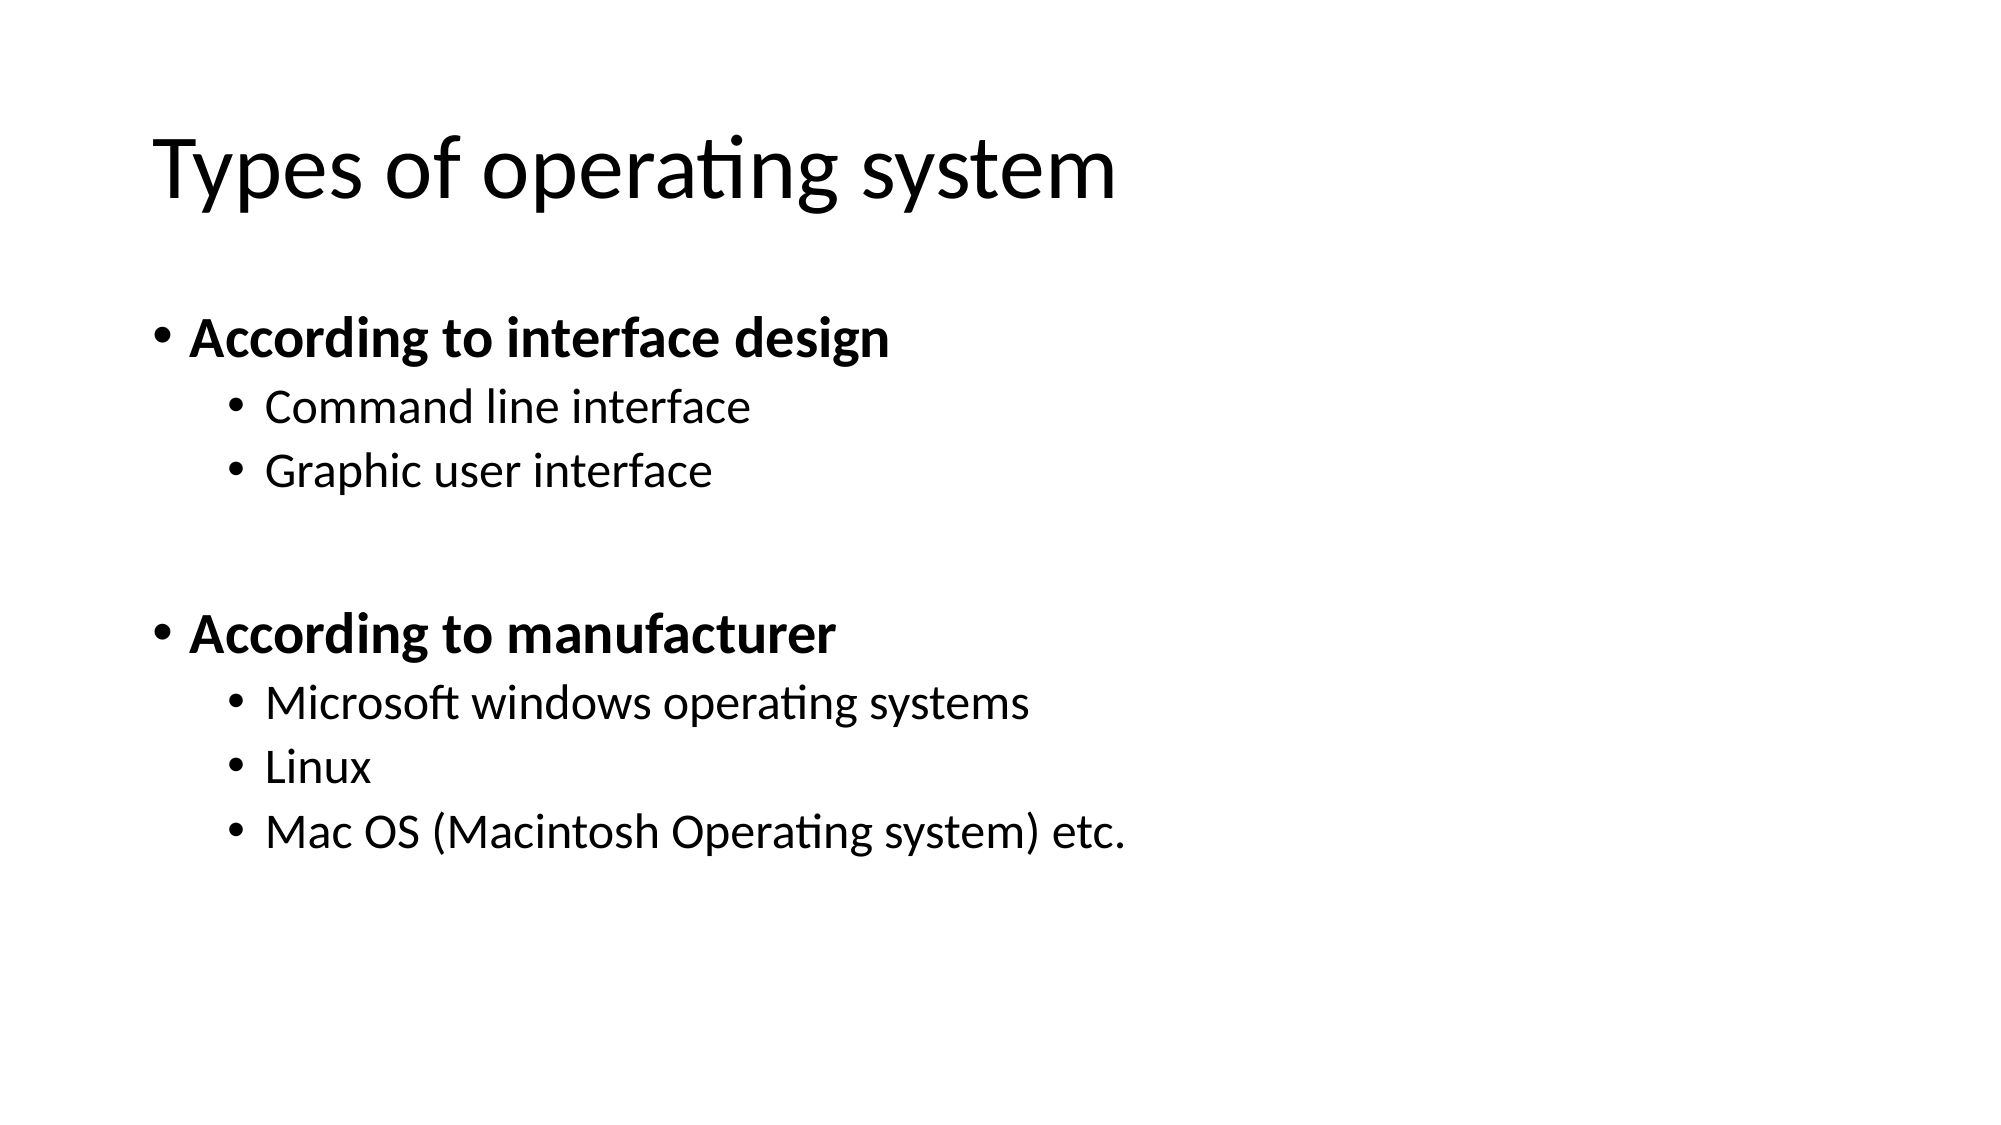

# Types of operating system
According to interface design
Command line interface
Graphic user interface

According to manufacturer
Microsoft windows operating systems
Linux
Mac OS (Macintosh Operating system) etc.